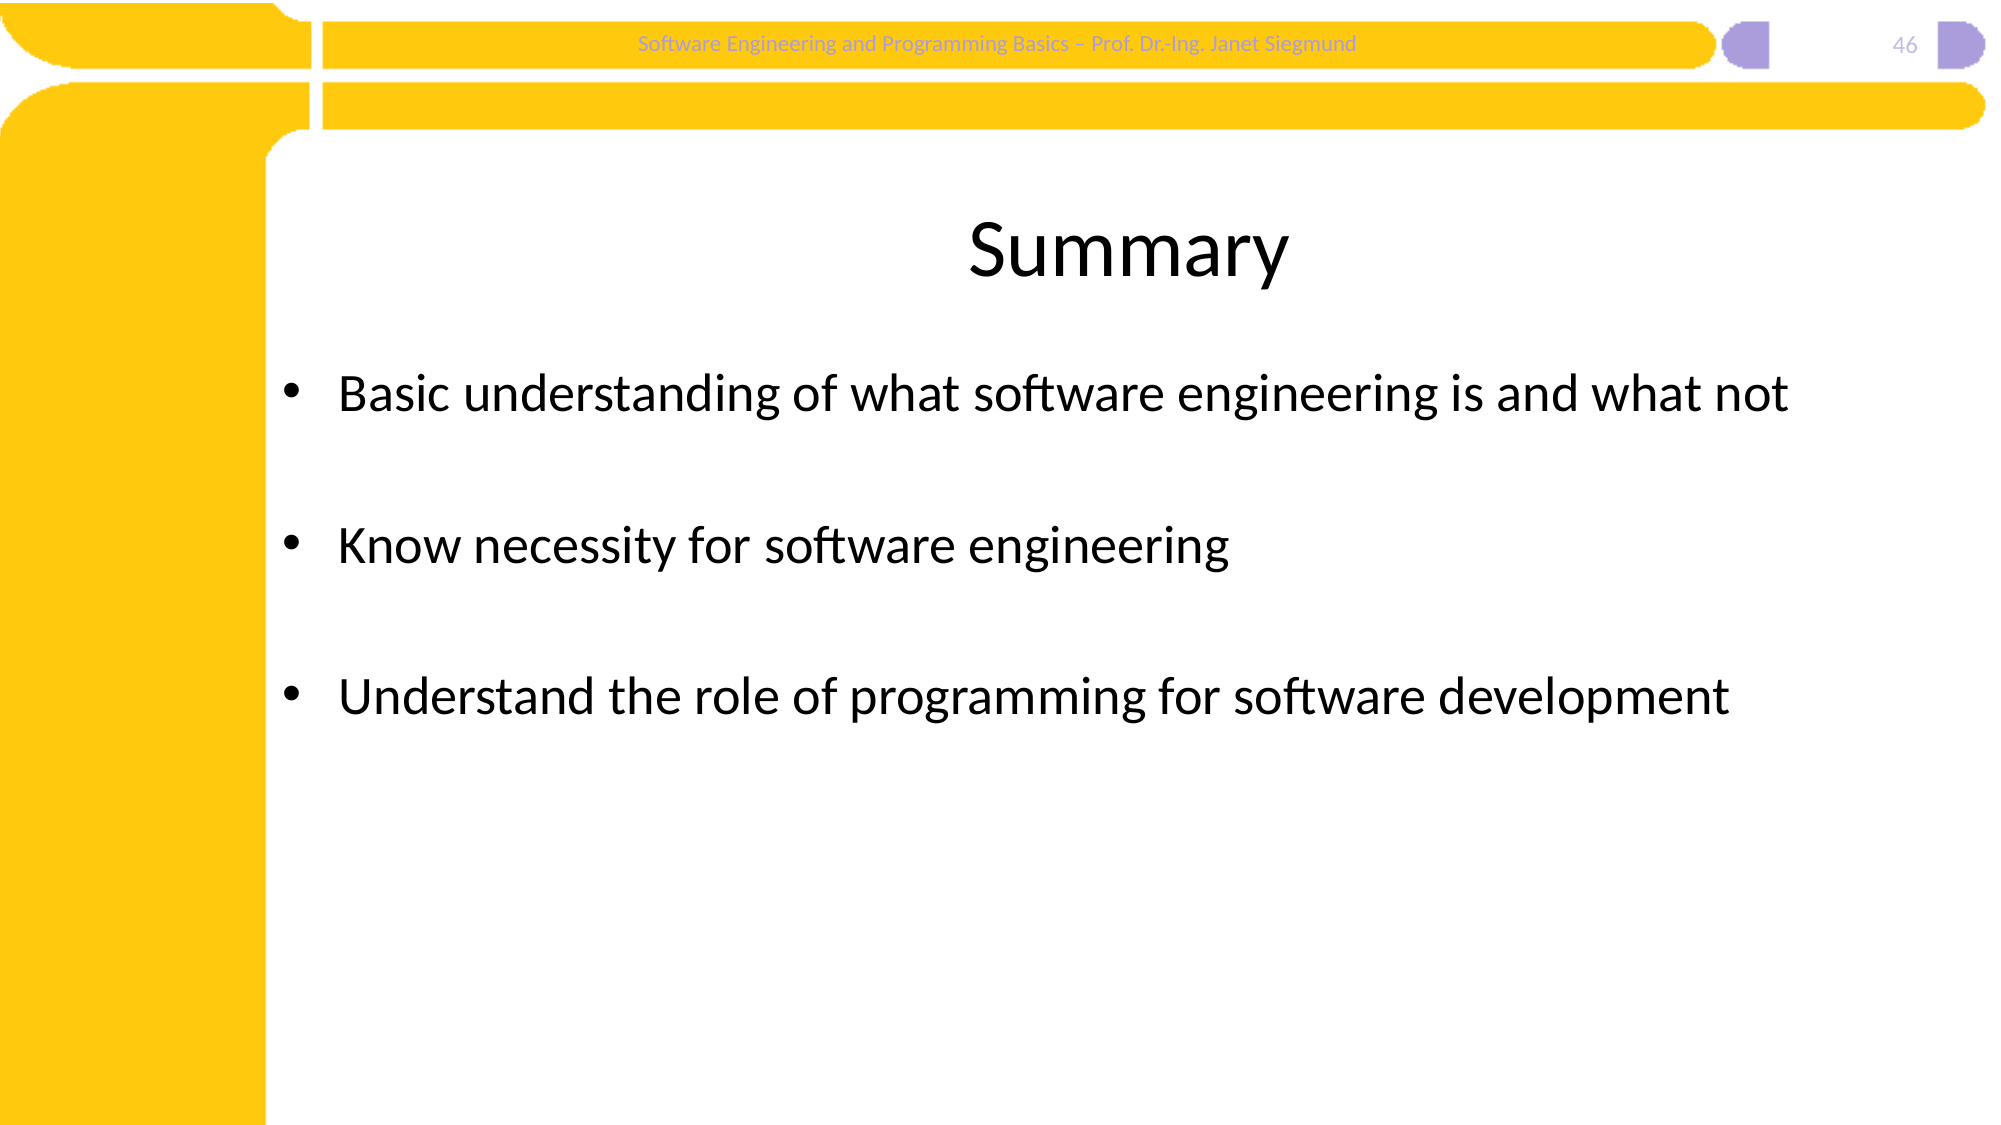

46
# Summary
Basic understanding of what software engineering is and what not

Know necessity for software engineering

Understand the role of programming for software development